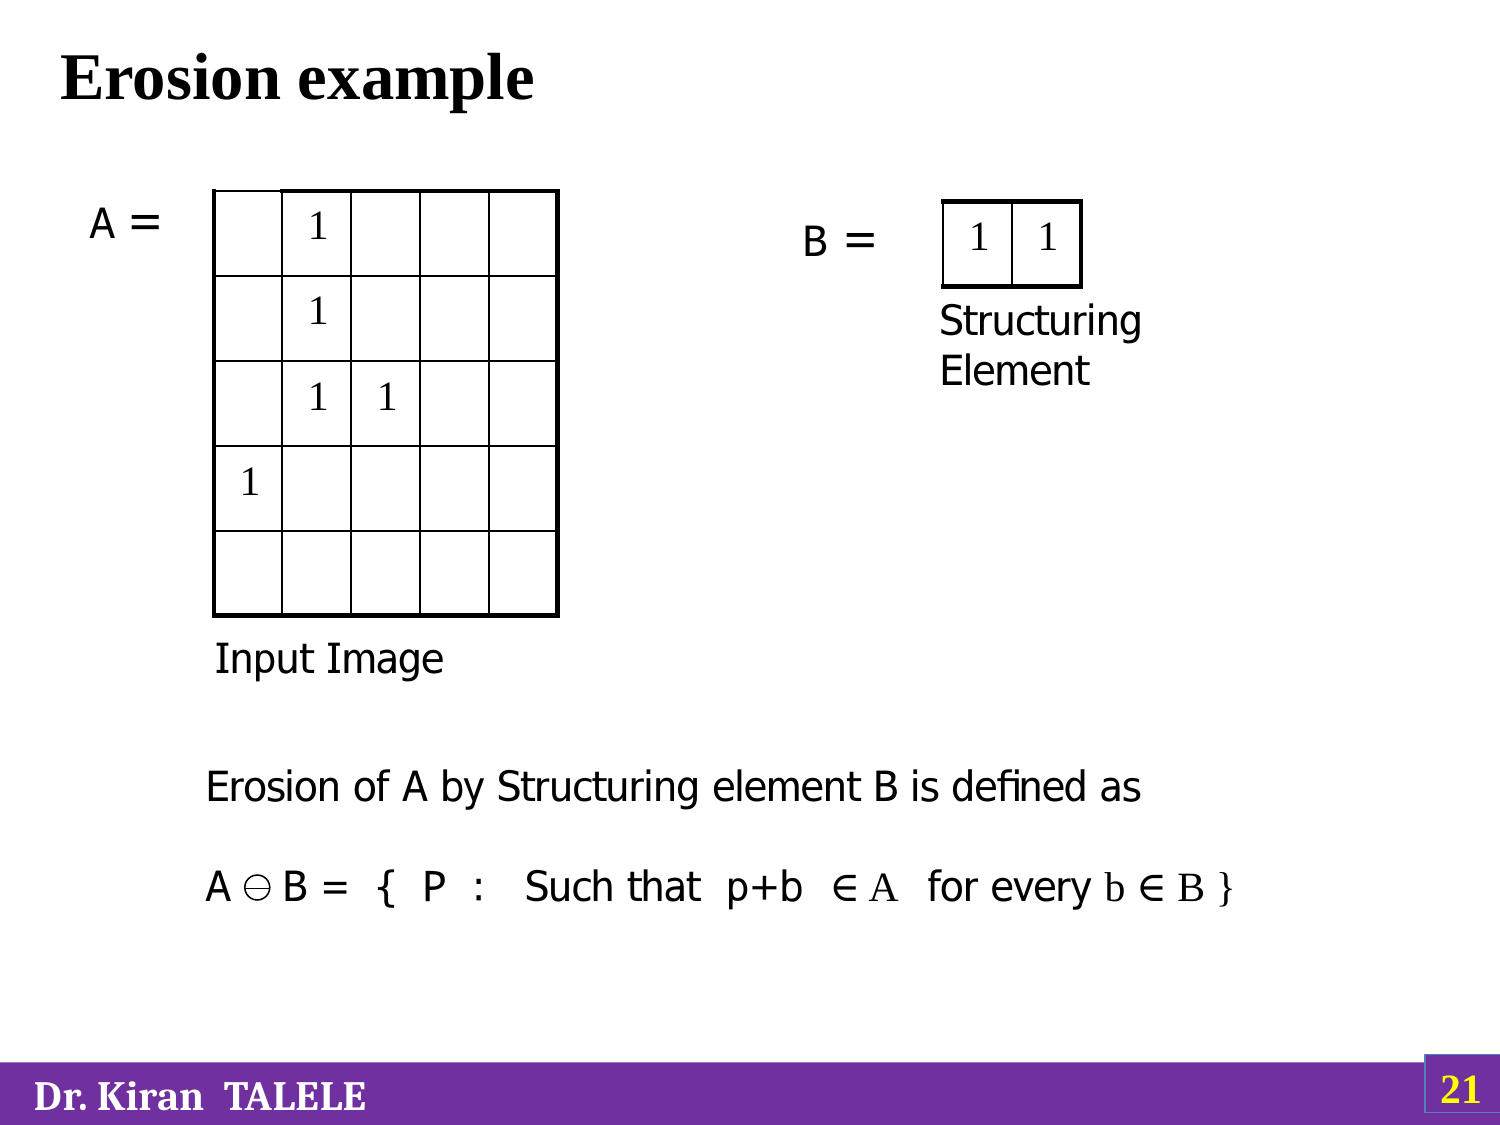

# Erosion example
A =

 1

 1

 1
 1

 1

B =
 1
 1

Structuring Element
Input Image
Erosion of A by Structuring element B is defined as

A    B =  {  P  :   Such that  p+b  ∈ A   for every b ∈ B }

21
  Dr. Kiran  TALELE